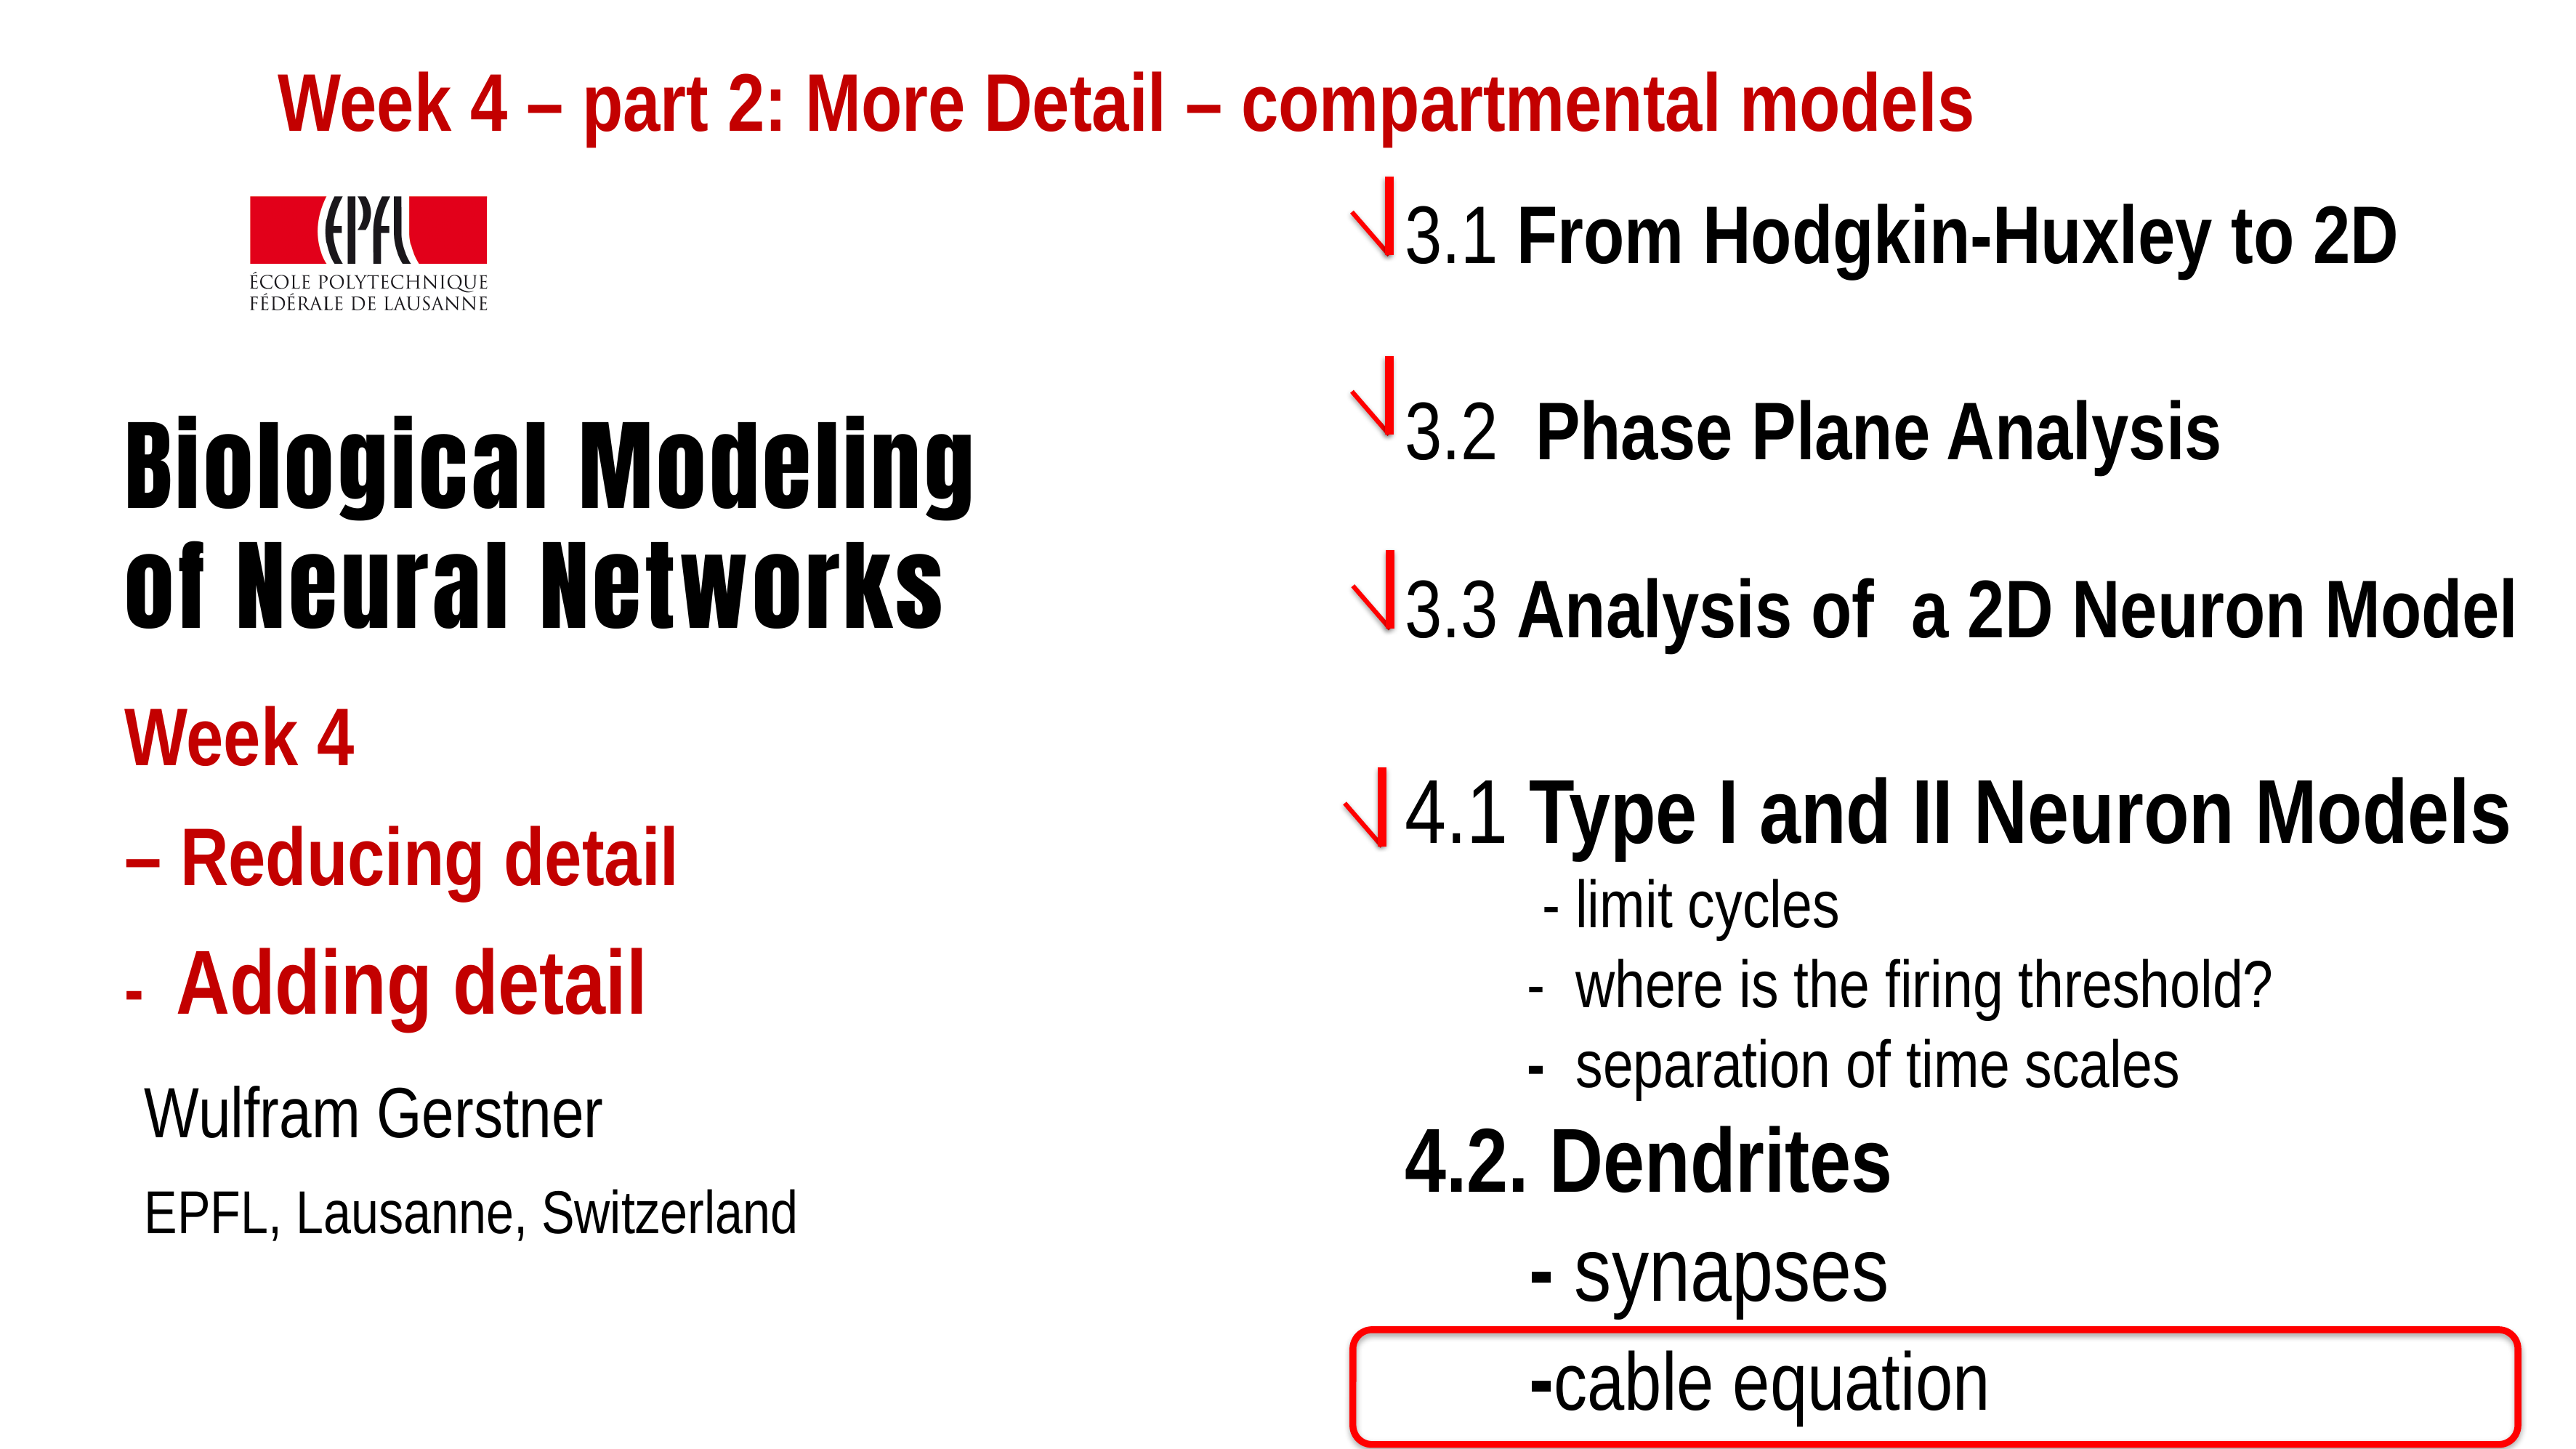

Week 4 – part 2: More Detail – compartmental models
3.1 From Hodgkin-Huxley to 2D

3.2  Phase Plane Analysis

3.3 Analysis of  a 2D Neuron Model

4.1 Type I and II Neuron Models
         - limit cycles
        -  where is the firing threshold?
        -  separation of time scales
4.2. Dendrites
      - synapses
      -cable equation
# Biological Modeling of Neural Networks
Week 4
– Reducing detail
-  Adding detail
Wulfram Gerstner
EPFL, Lausanne, Switzerland